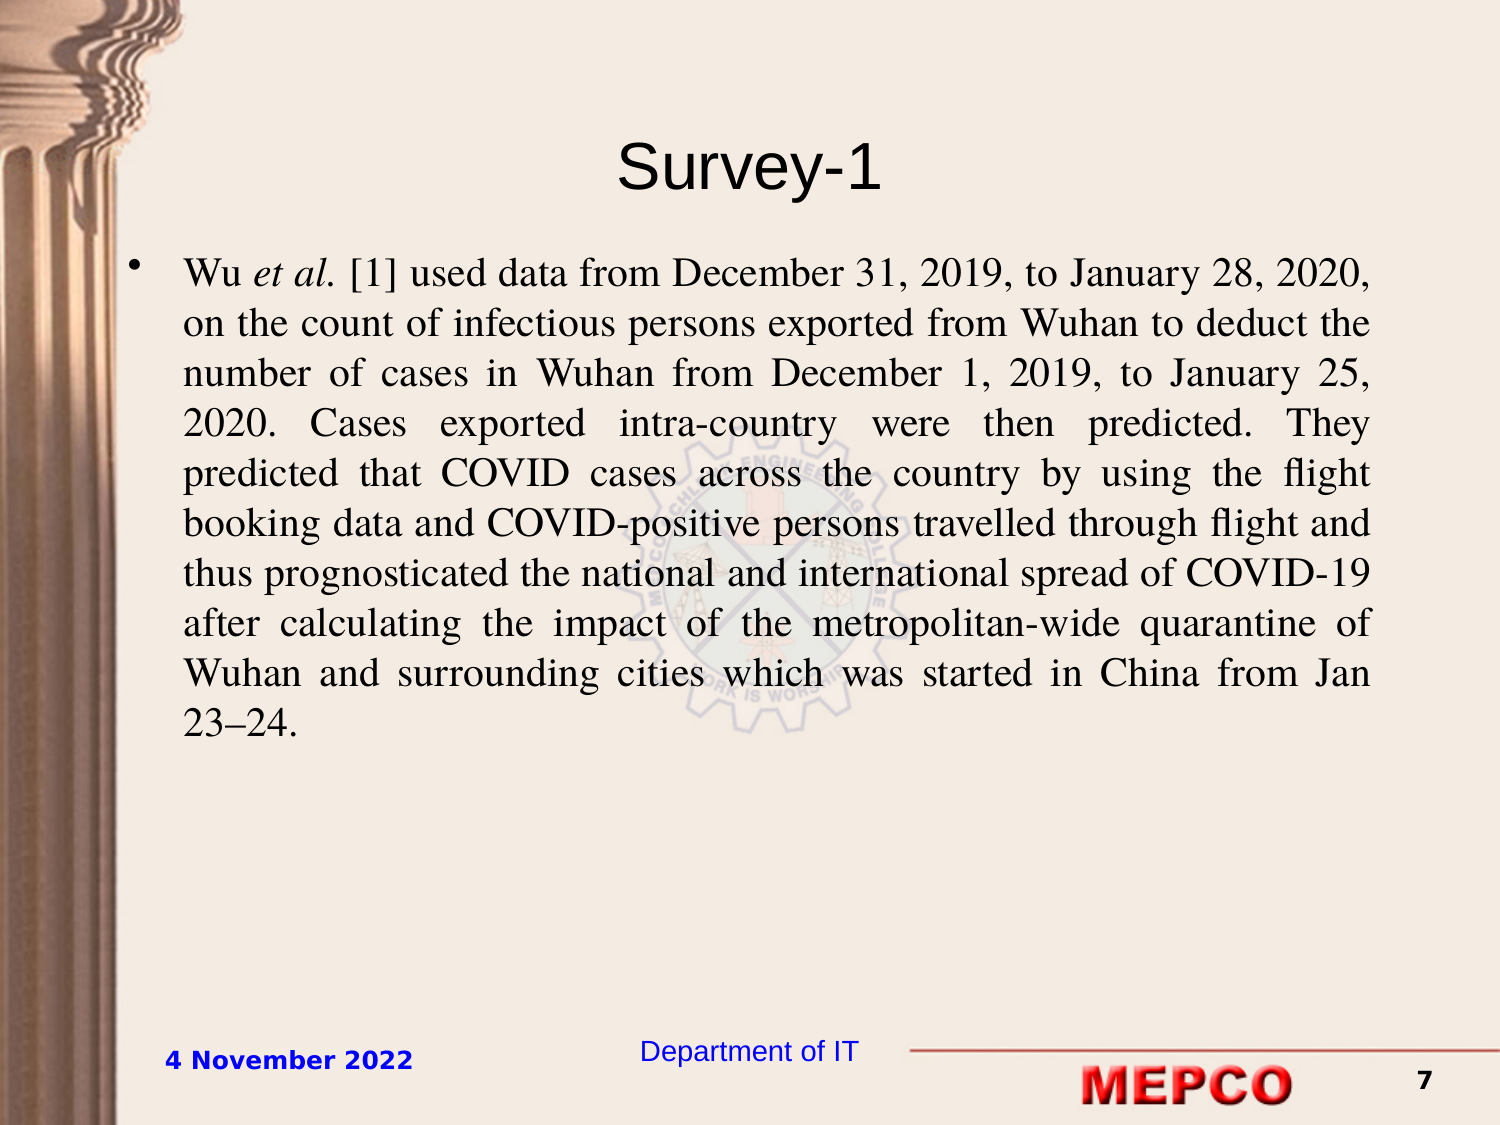

# Survey-1
Wu et al. [1] used data from December 31, 2019, to January 28, 2020, on the count of infectious persons exported from Wuhan to deduct the number of cases in Wuhan from December 1, 2019, to January 25, 2020. Cases exported intra-country were then predicted. They predicted that COVID cases across the country by using the flight booking data and COVID-positive persons travelled through flight and thus prognosticated the national and international spread of COVID-19 after calculating the impact of the metropolitan-wide quarantine of Wuhan and surrounding cities which was started in China from Jan 23–24.

Department of IT